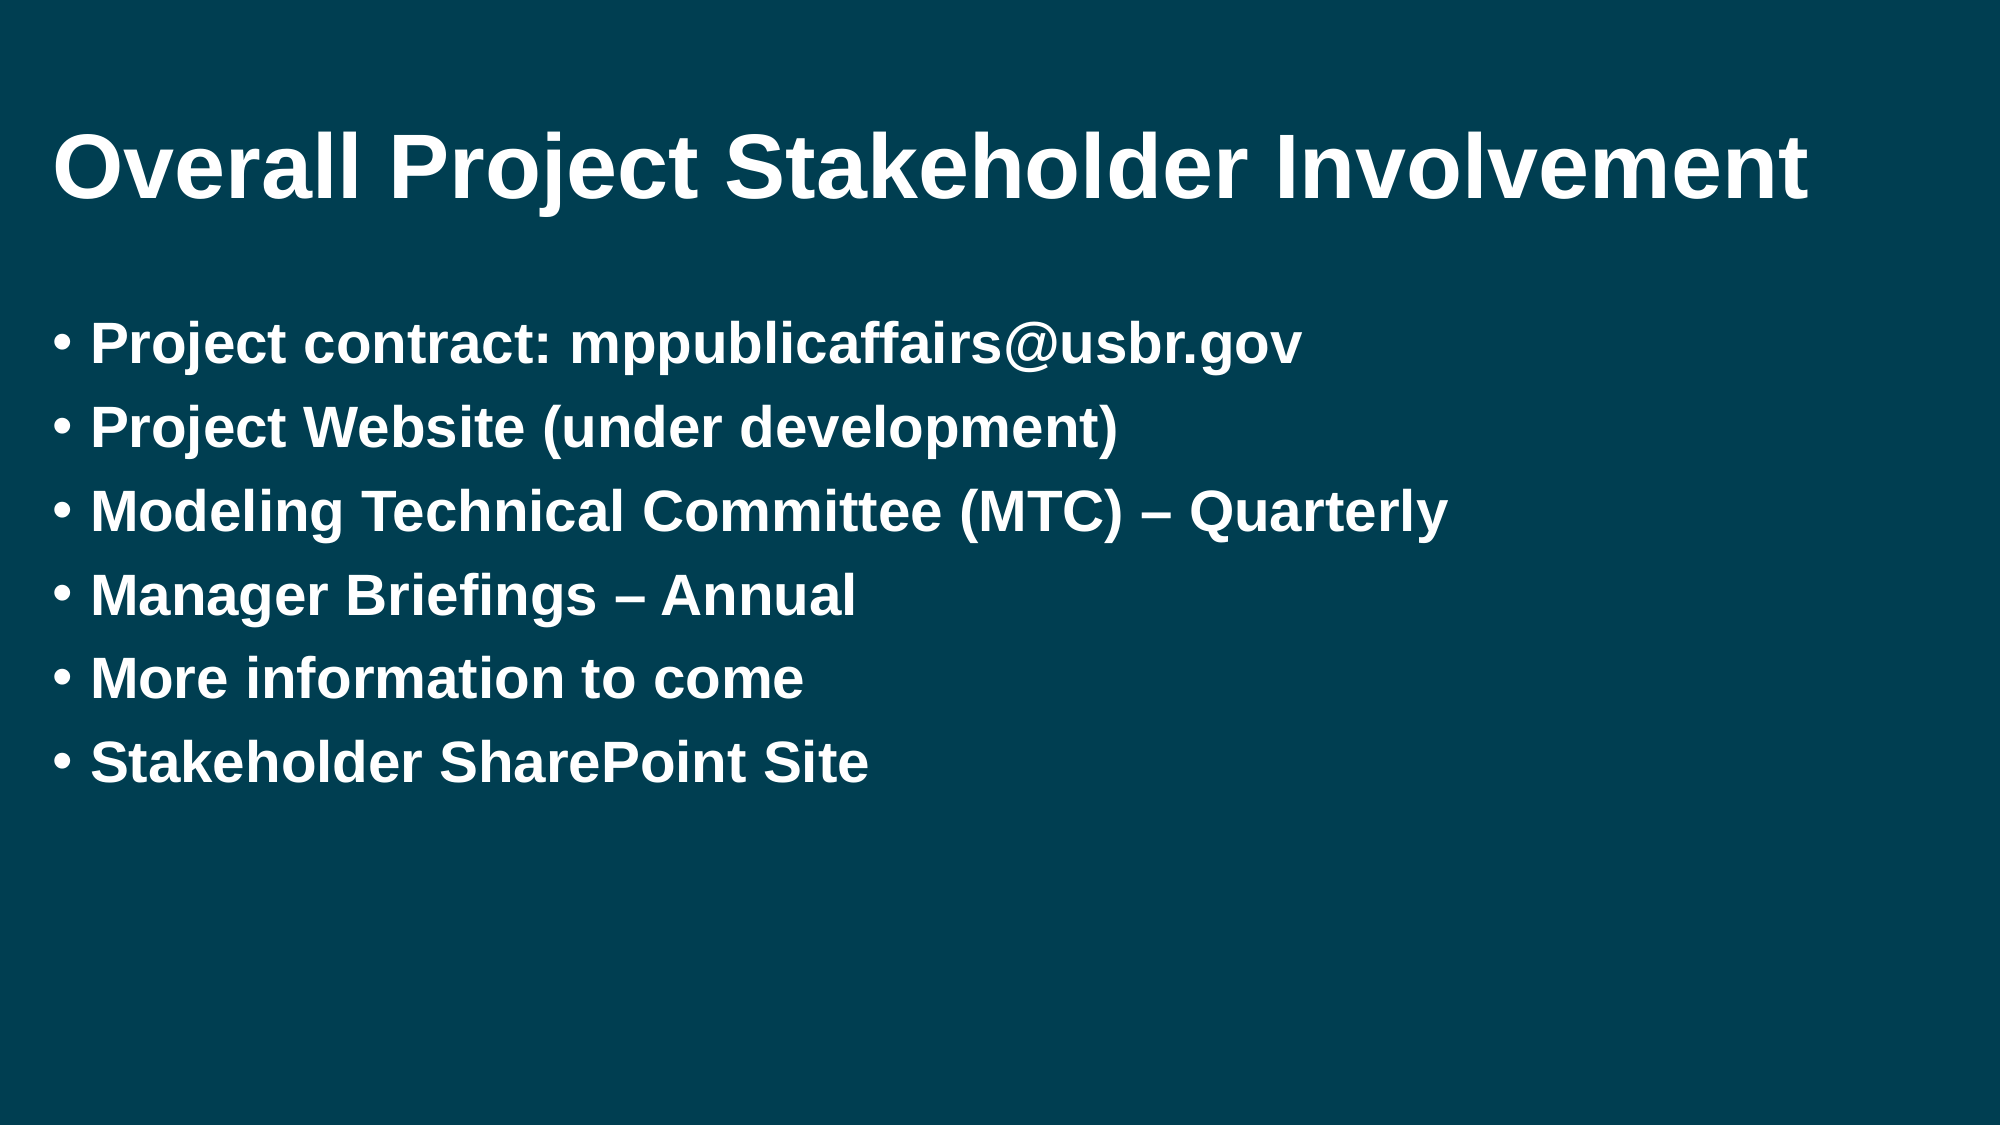

# Overall Project Stakeholder Involvement
Project contract: mppublicaffairs@usbr.gov
Project Website (under development)
Modeling Technical Committee (MTC) – Quarterly
Manager Briefings – Annual
More information to come
Stakeholder SharePoint Site